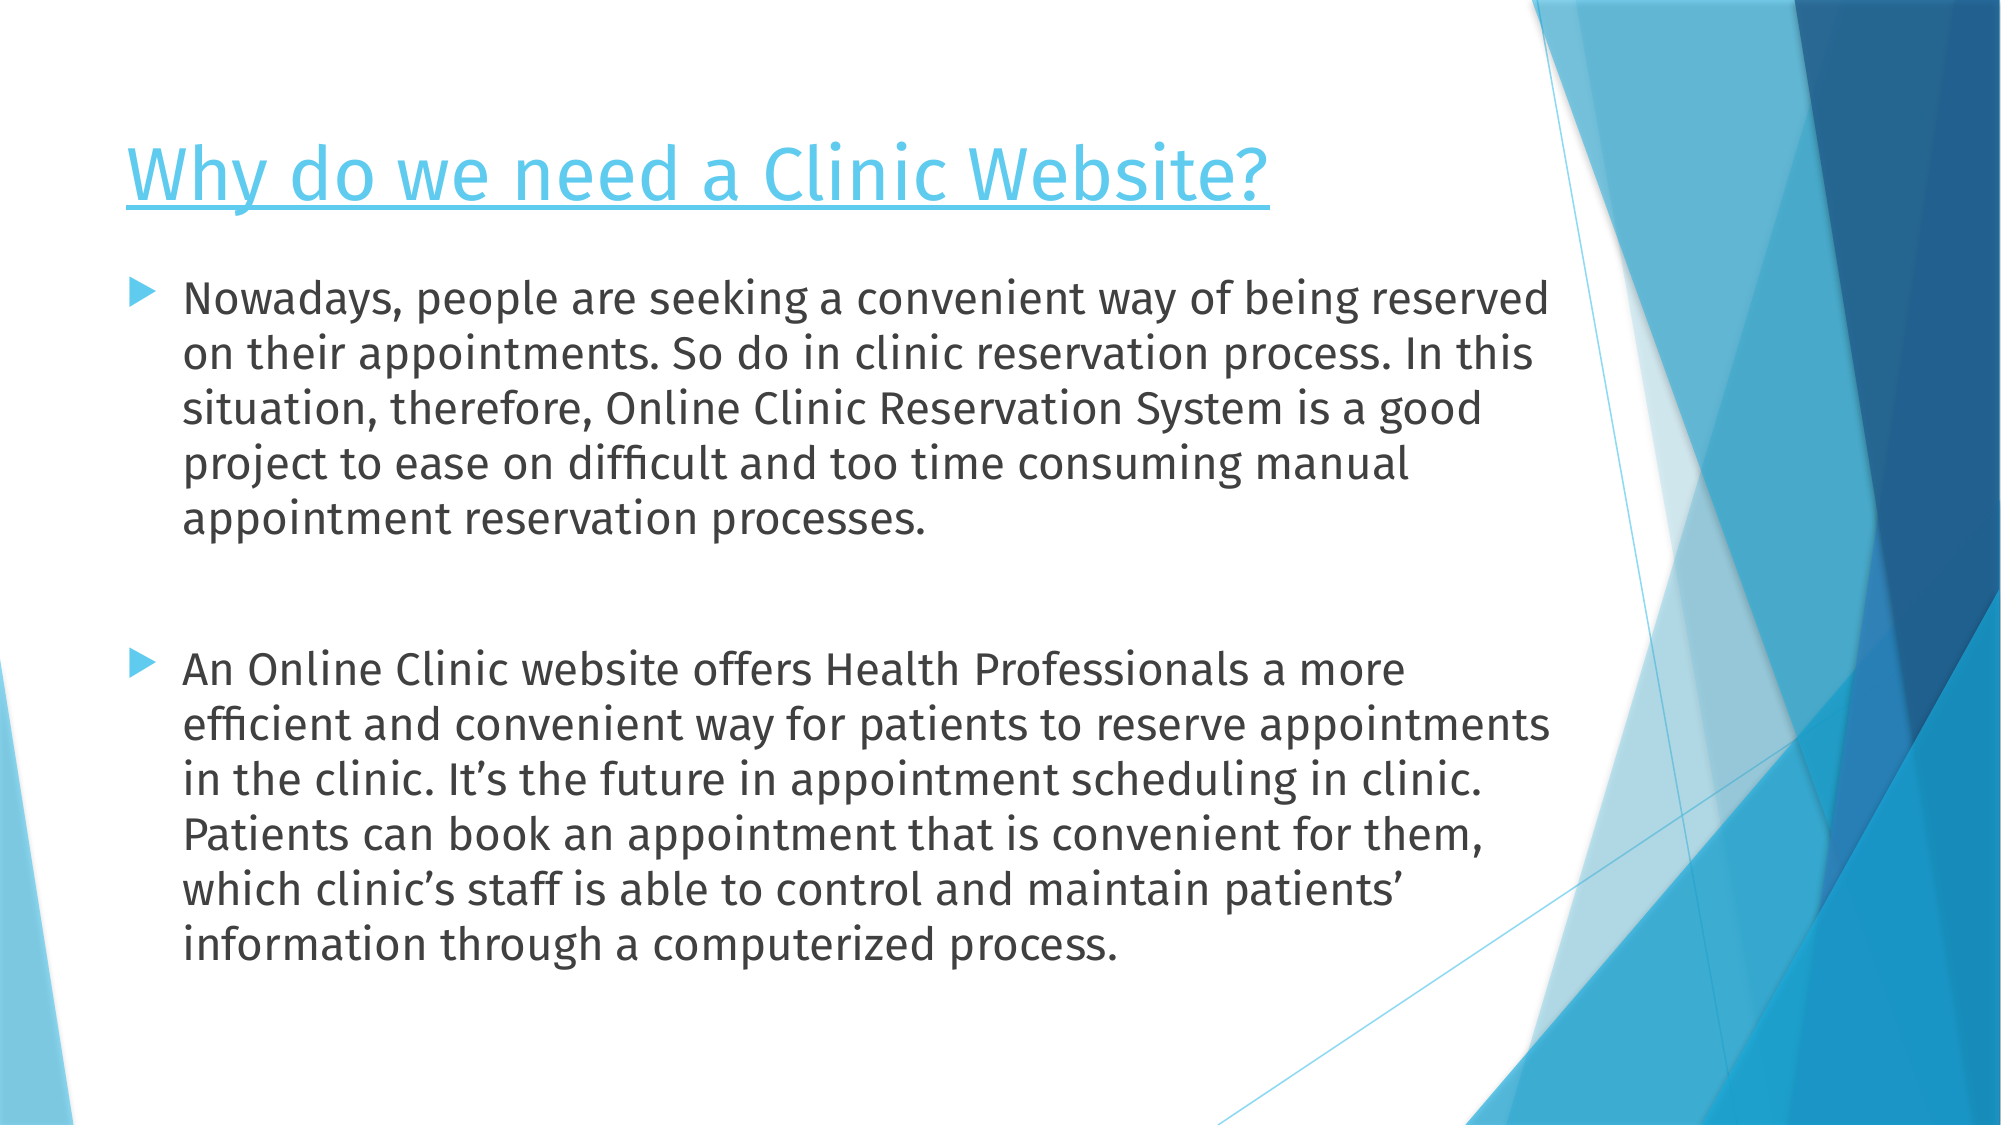

# Why do we need a Clinic Website?
Nowadays, people are seeking a convenient way of being reserved on their appointments. So do in clinic reservation process. In this situation, therefore, Online Clinic Reservation System is a good project to ease on difficult and too time consuming manual appointment reservation processes.

An Online Clinic website offers Health Professionals a more efficient and convenient way for patients to reserve appointments in the clinic. It’s the future in appointment scheduling in clinic. Patients can book an appointment that is convenient for them, which clinic’s staff is able to control and maintain patients’ information through a computerized process.